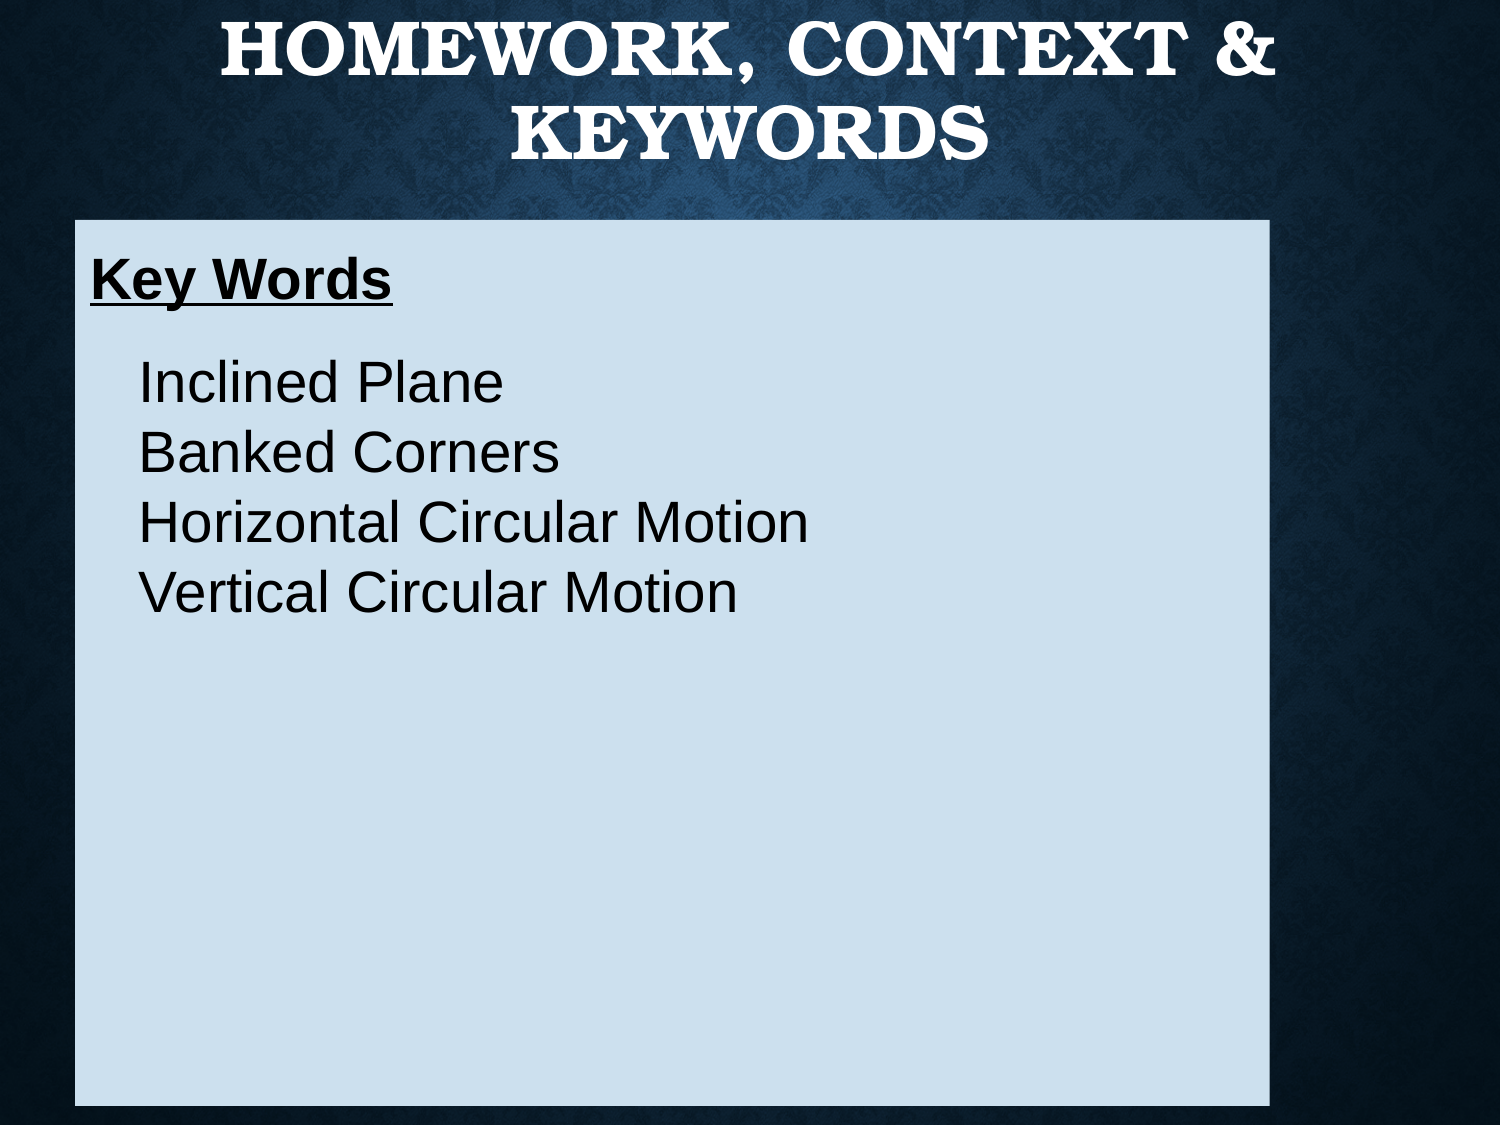

# Homework, Context & Keywords
Key Words

Inclined Plane
Banked Corners
Horizontal Circular Motion
Vertical Circular Motion